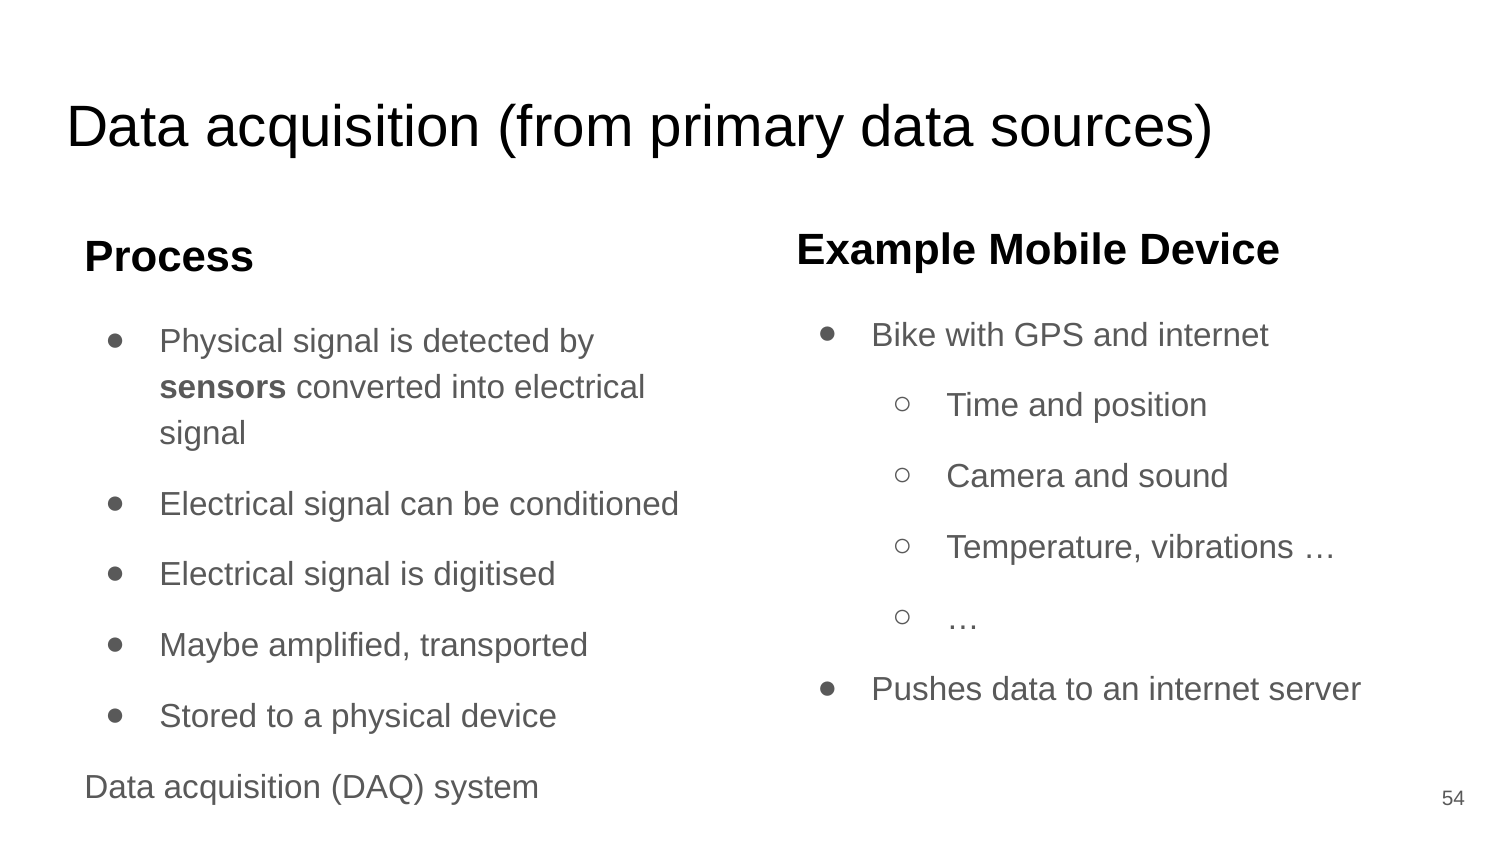

# Data acquisition (from primary data sources)
Example Mobile Device
Bike with GPS and internet
Time and position
Camera and sound
Temperature, vibrations …
…
Pushes data to an internet server
Process
Physical signal is detected by sensors converted into electrical signal
Electrical signal can be conditioned
Electrical signal is digitised
Maybe amplified, transported
Stored to a physical device
Data acquisition (DAQ) system
54